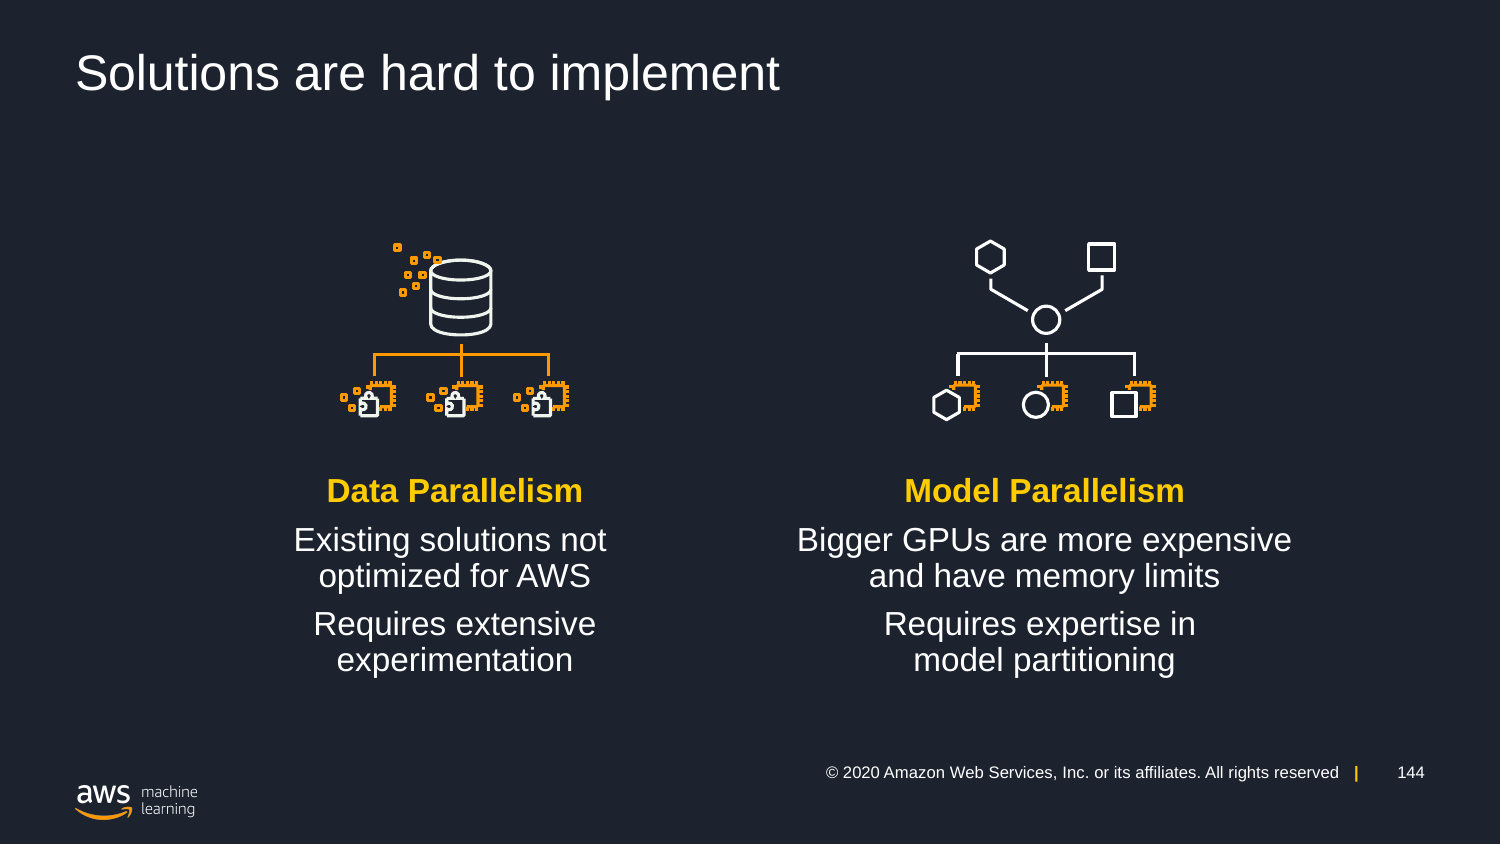

# Solutions are hard to implement

Data Parallelism
Existing solutions not
optimized for AWS
Requires extensive experimentation
Model Parallelism
Bigger GPUs are more expensive and have memory limits
Requires expertise in
model partitioning